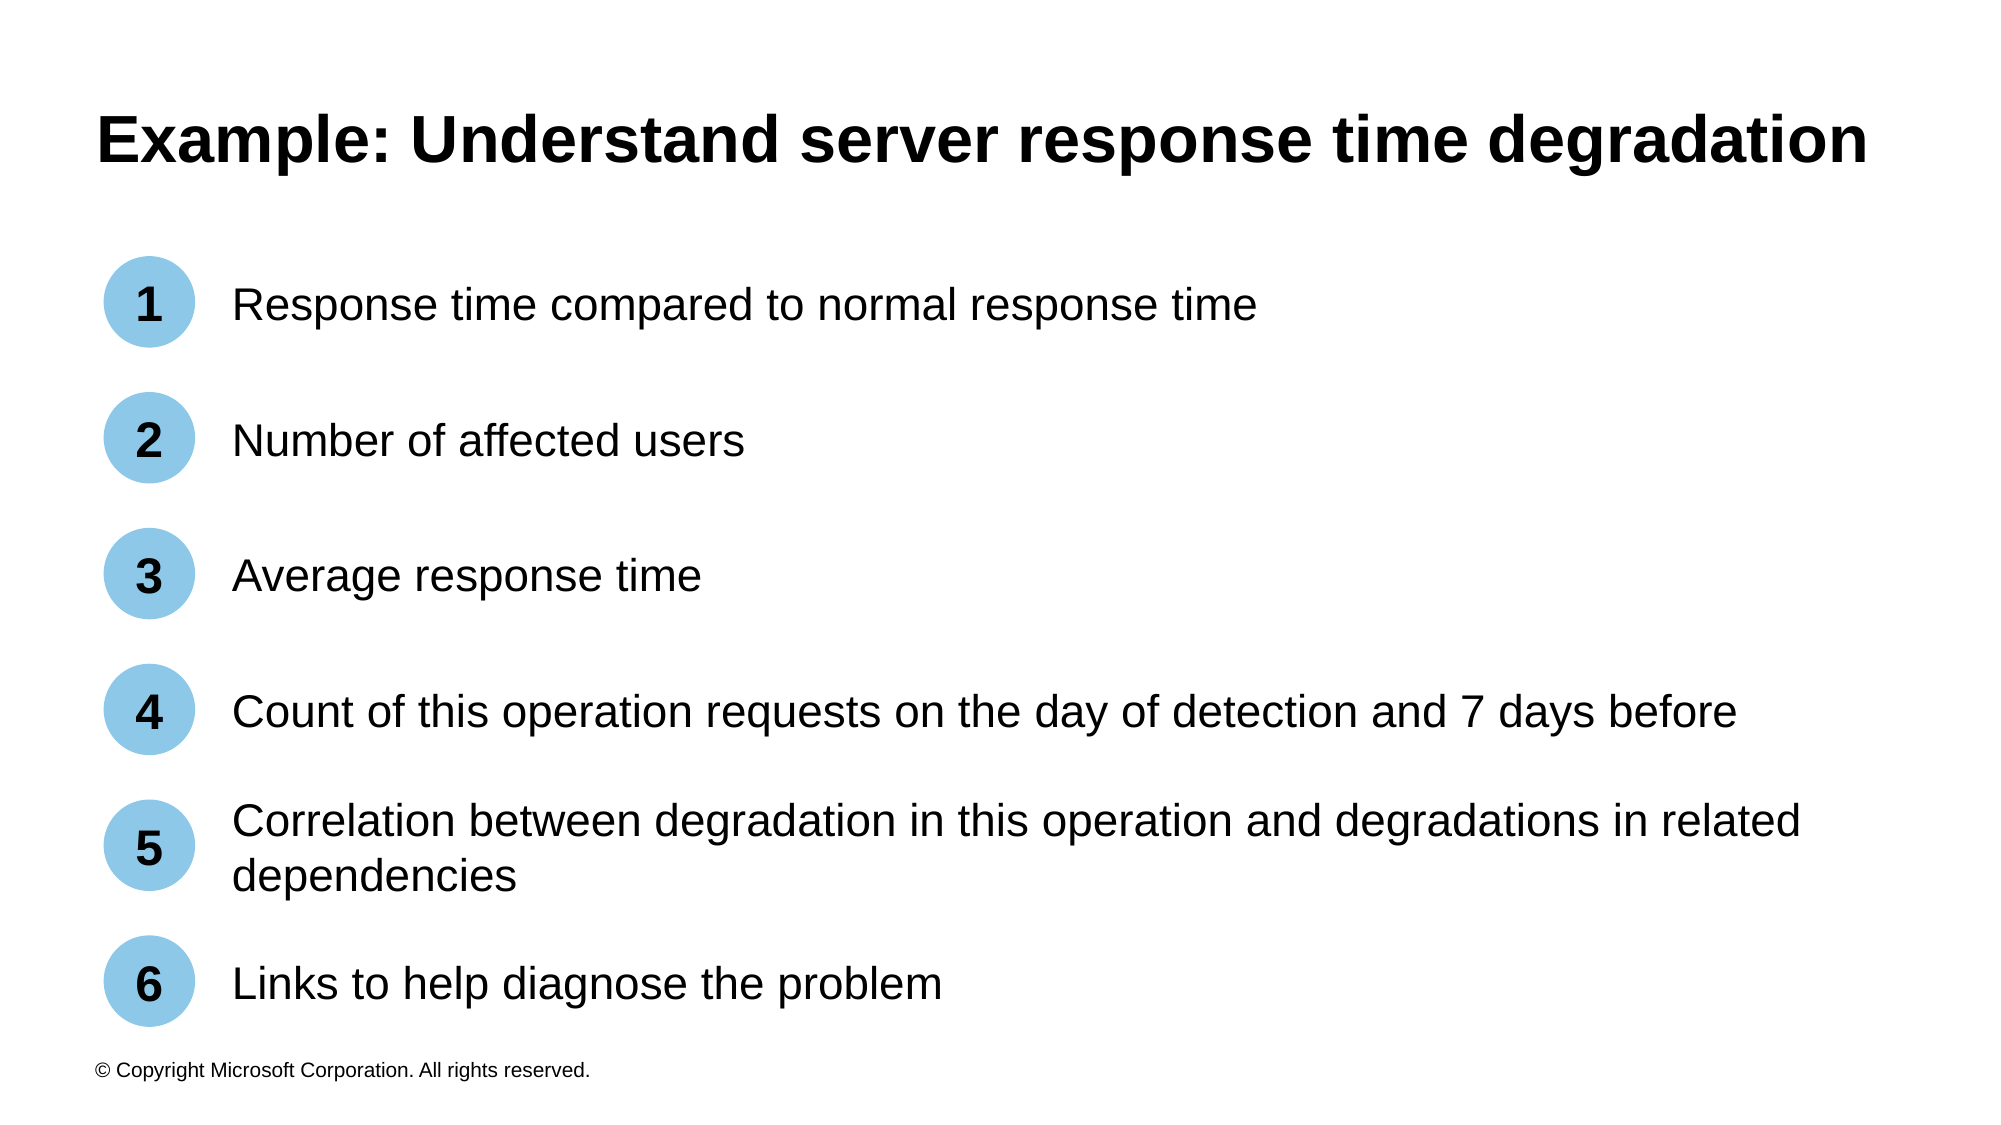

# Example: Understand server response time degradation
1
Response time compared to normal response time
2
Number of affected users
3
Average response time
Count of this operation requests on the day of detection and 7 days before
4
Correlation between degradation in this operation and degradations in related dependencies
5
6
Links to help diagnose the problem